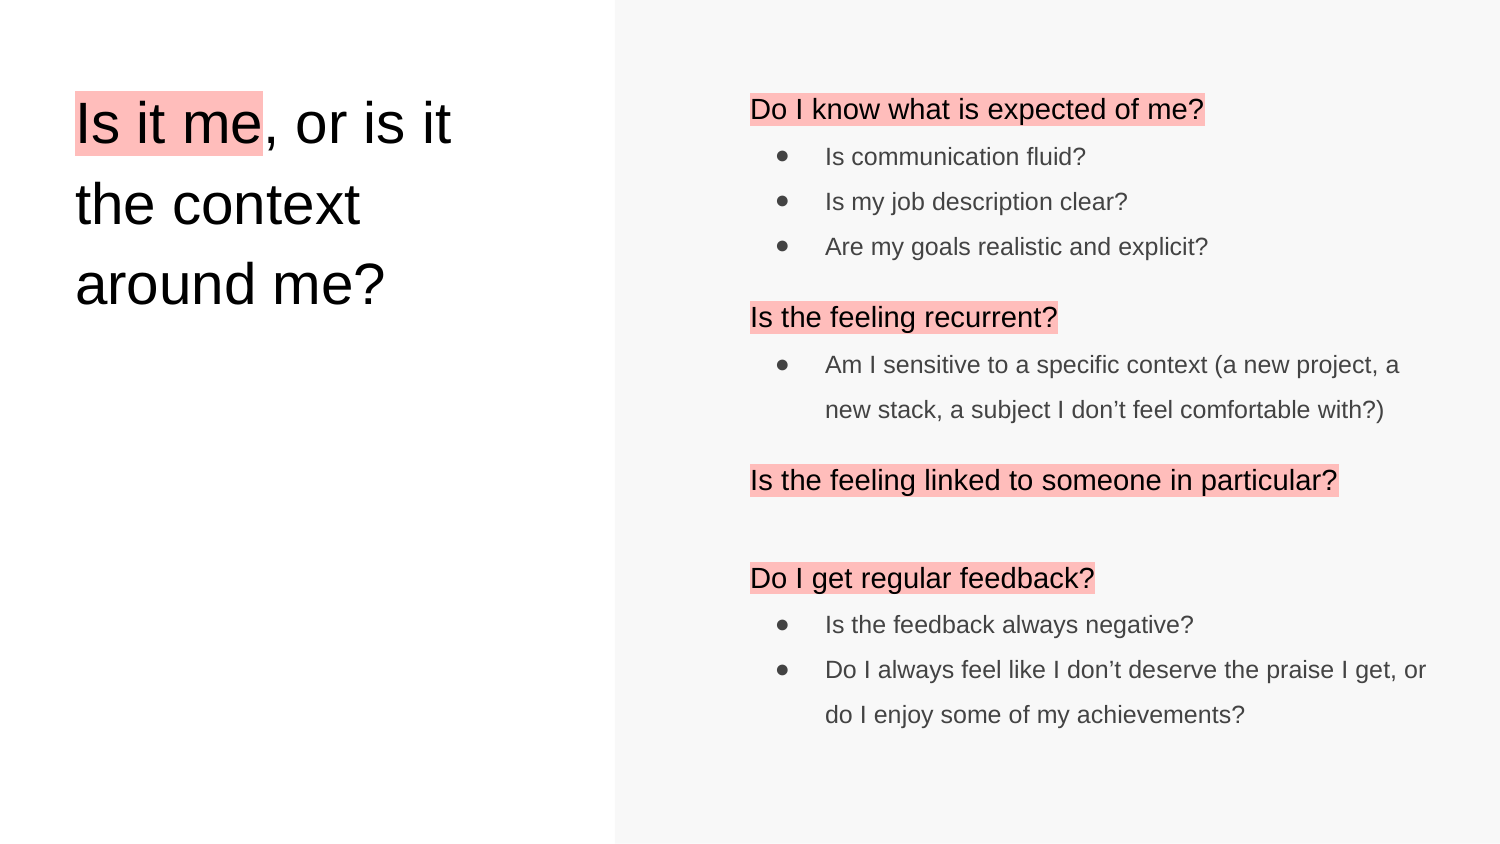

Do I know what is expected of me?
Is communication fluid?
Is my job description clear?
Are my goals realistic and explicit?
Is the feeling recurrent?
Am I sensitive to a specific context (a new project, a new stack, a subject I don’t feel comfortable with?)
Is the feeling linked to someone in particular?

Do I get regular feedback?
Is the feedback always negative?
Do I always feel like I don’t deserve the praise I get, or do I enjoy some of my achievements?
Is it me, or is it the context around me?